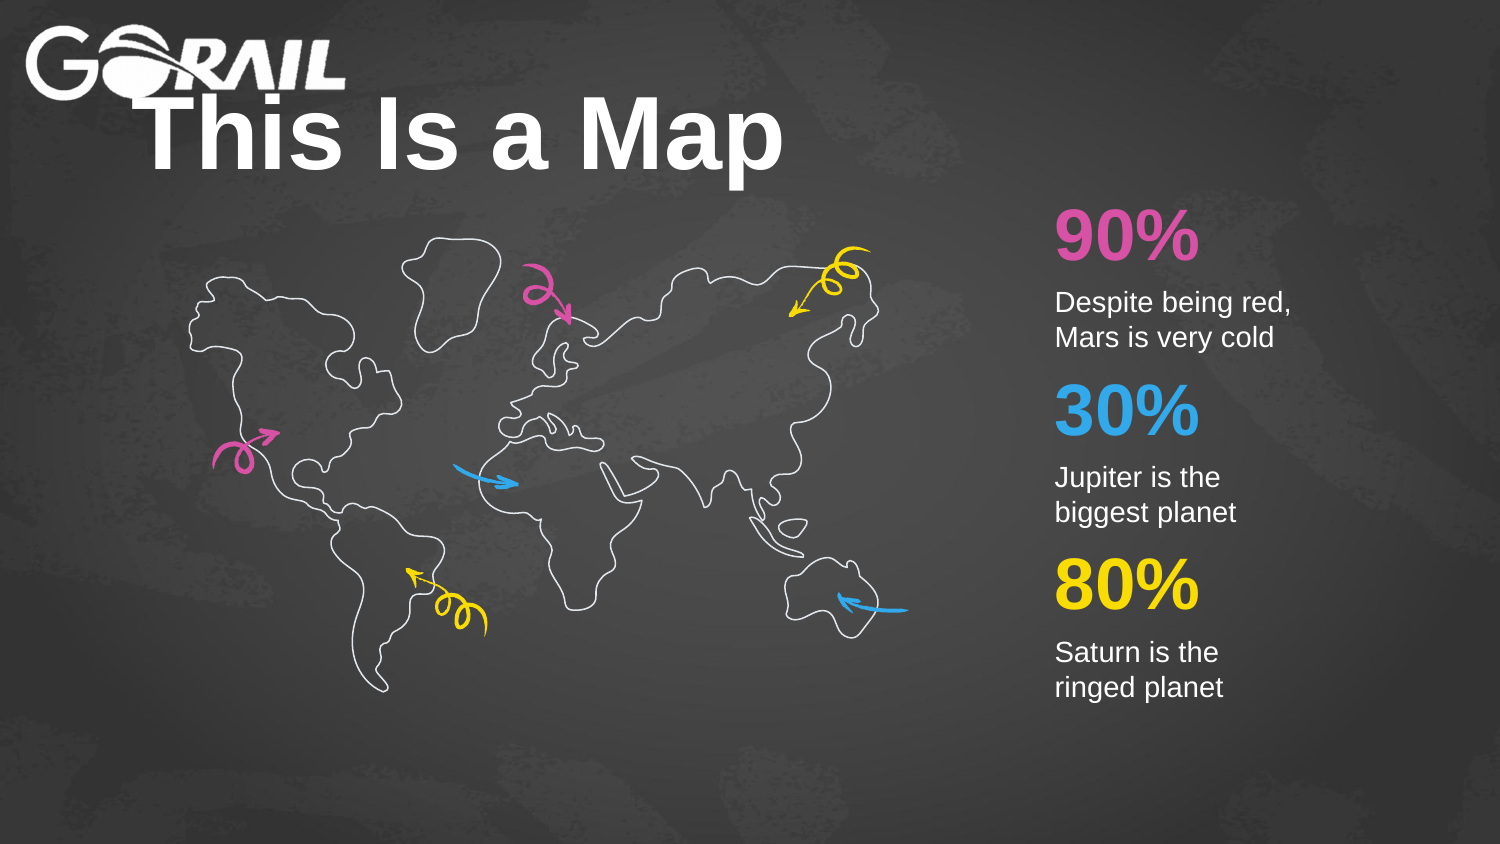

# This Is a Map
90%

Despite being red, Mars is very cold
30%

Jupiter is the biggest planet

80%

Saturn is the ringed planet